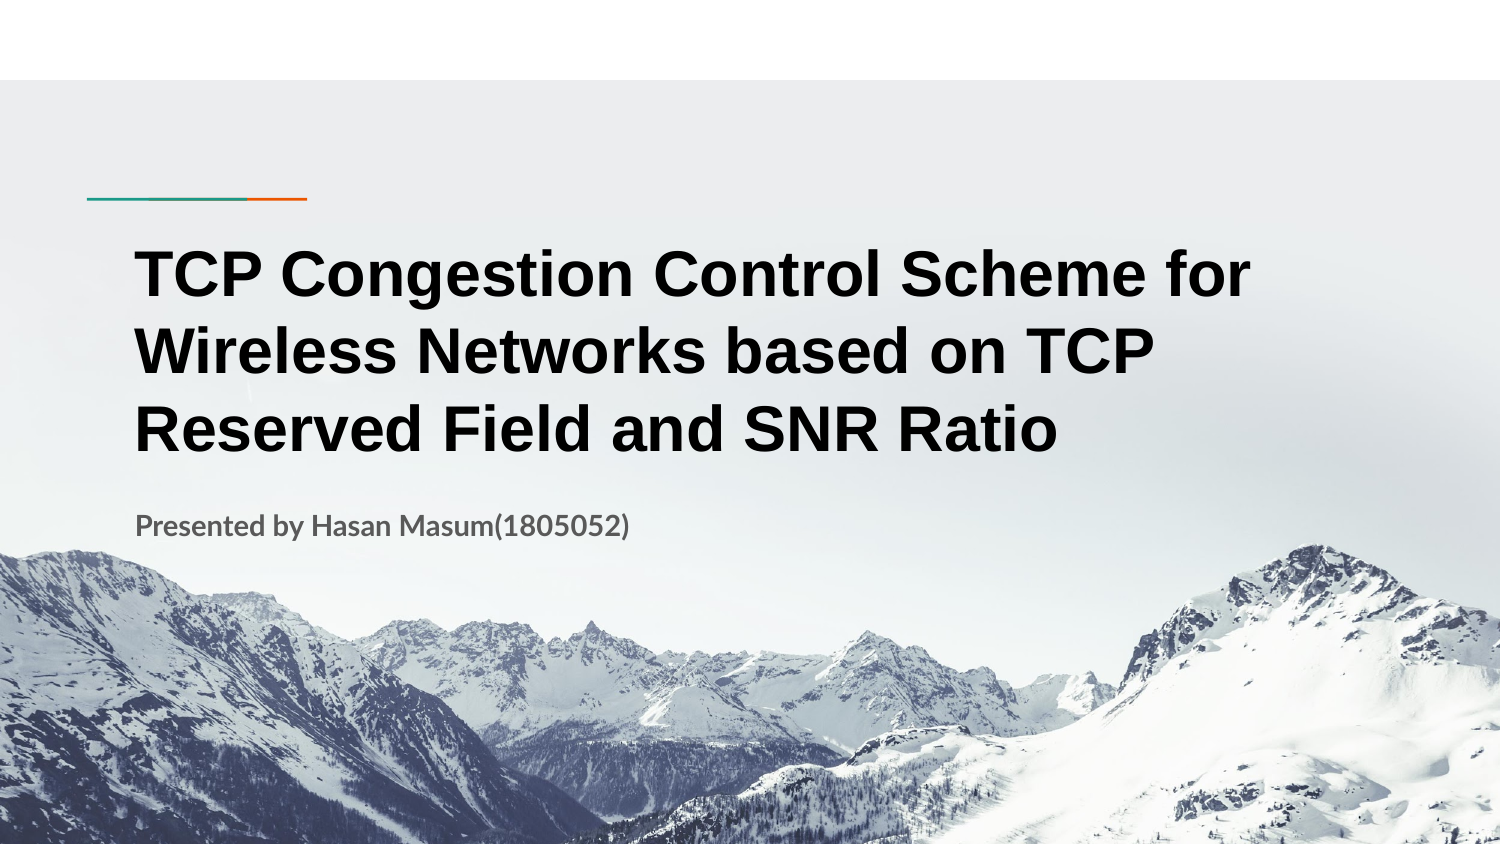

# TCP Congestion Control Scheme for Wireless Networks based on TCP Reserved Field and SNR Ratio

Presented by Hasan Masum(1805052)